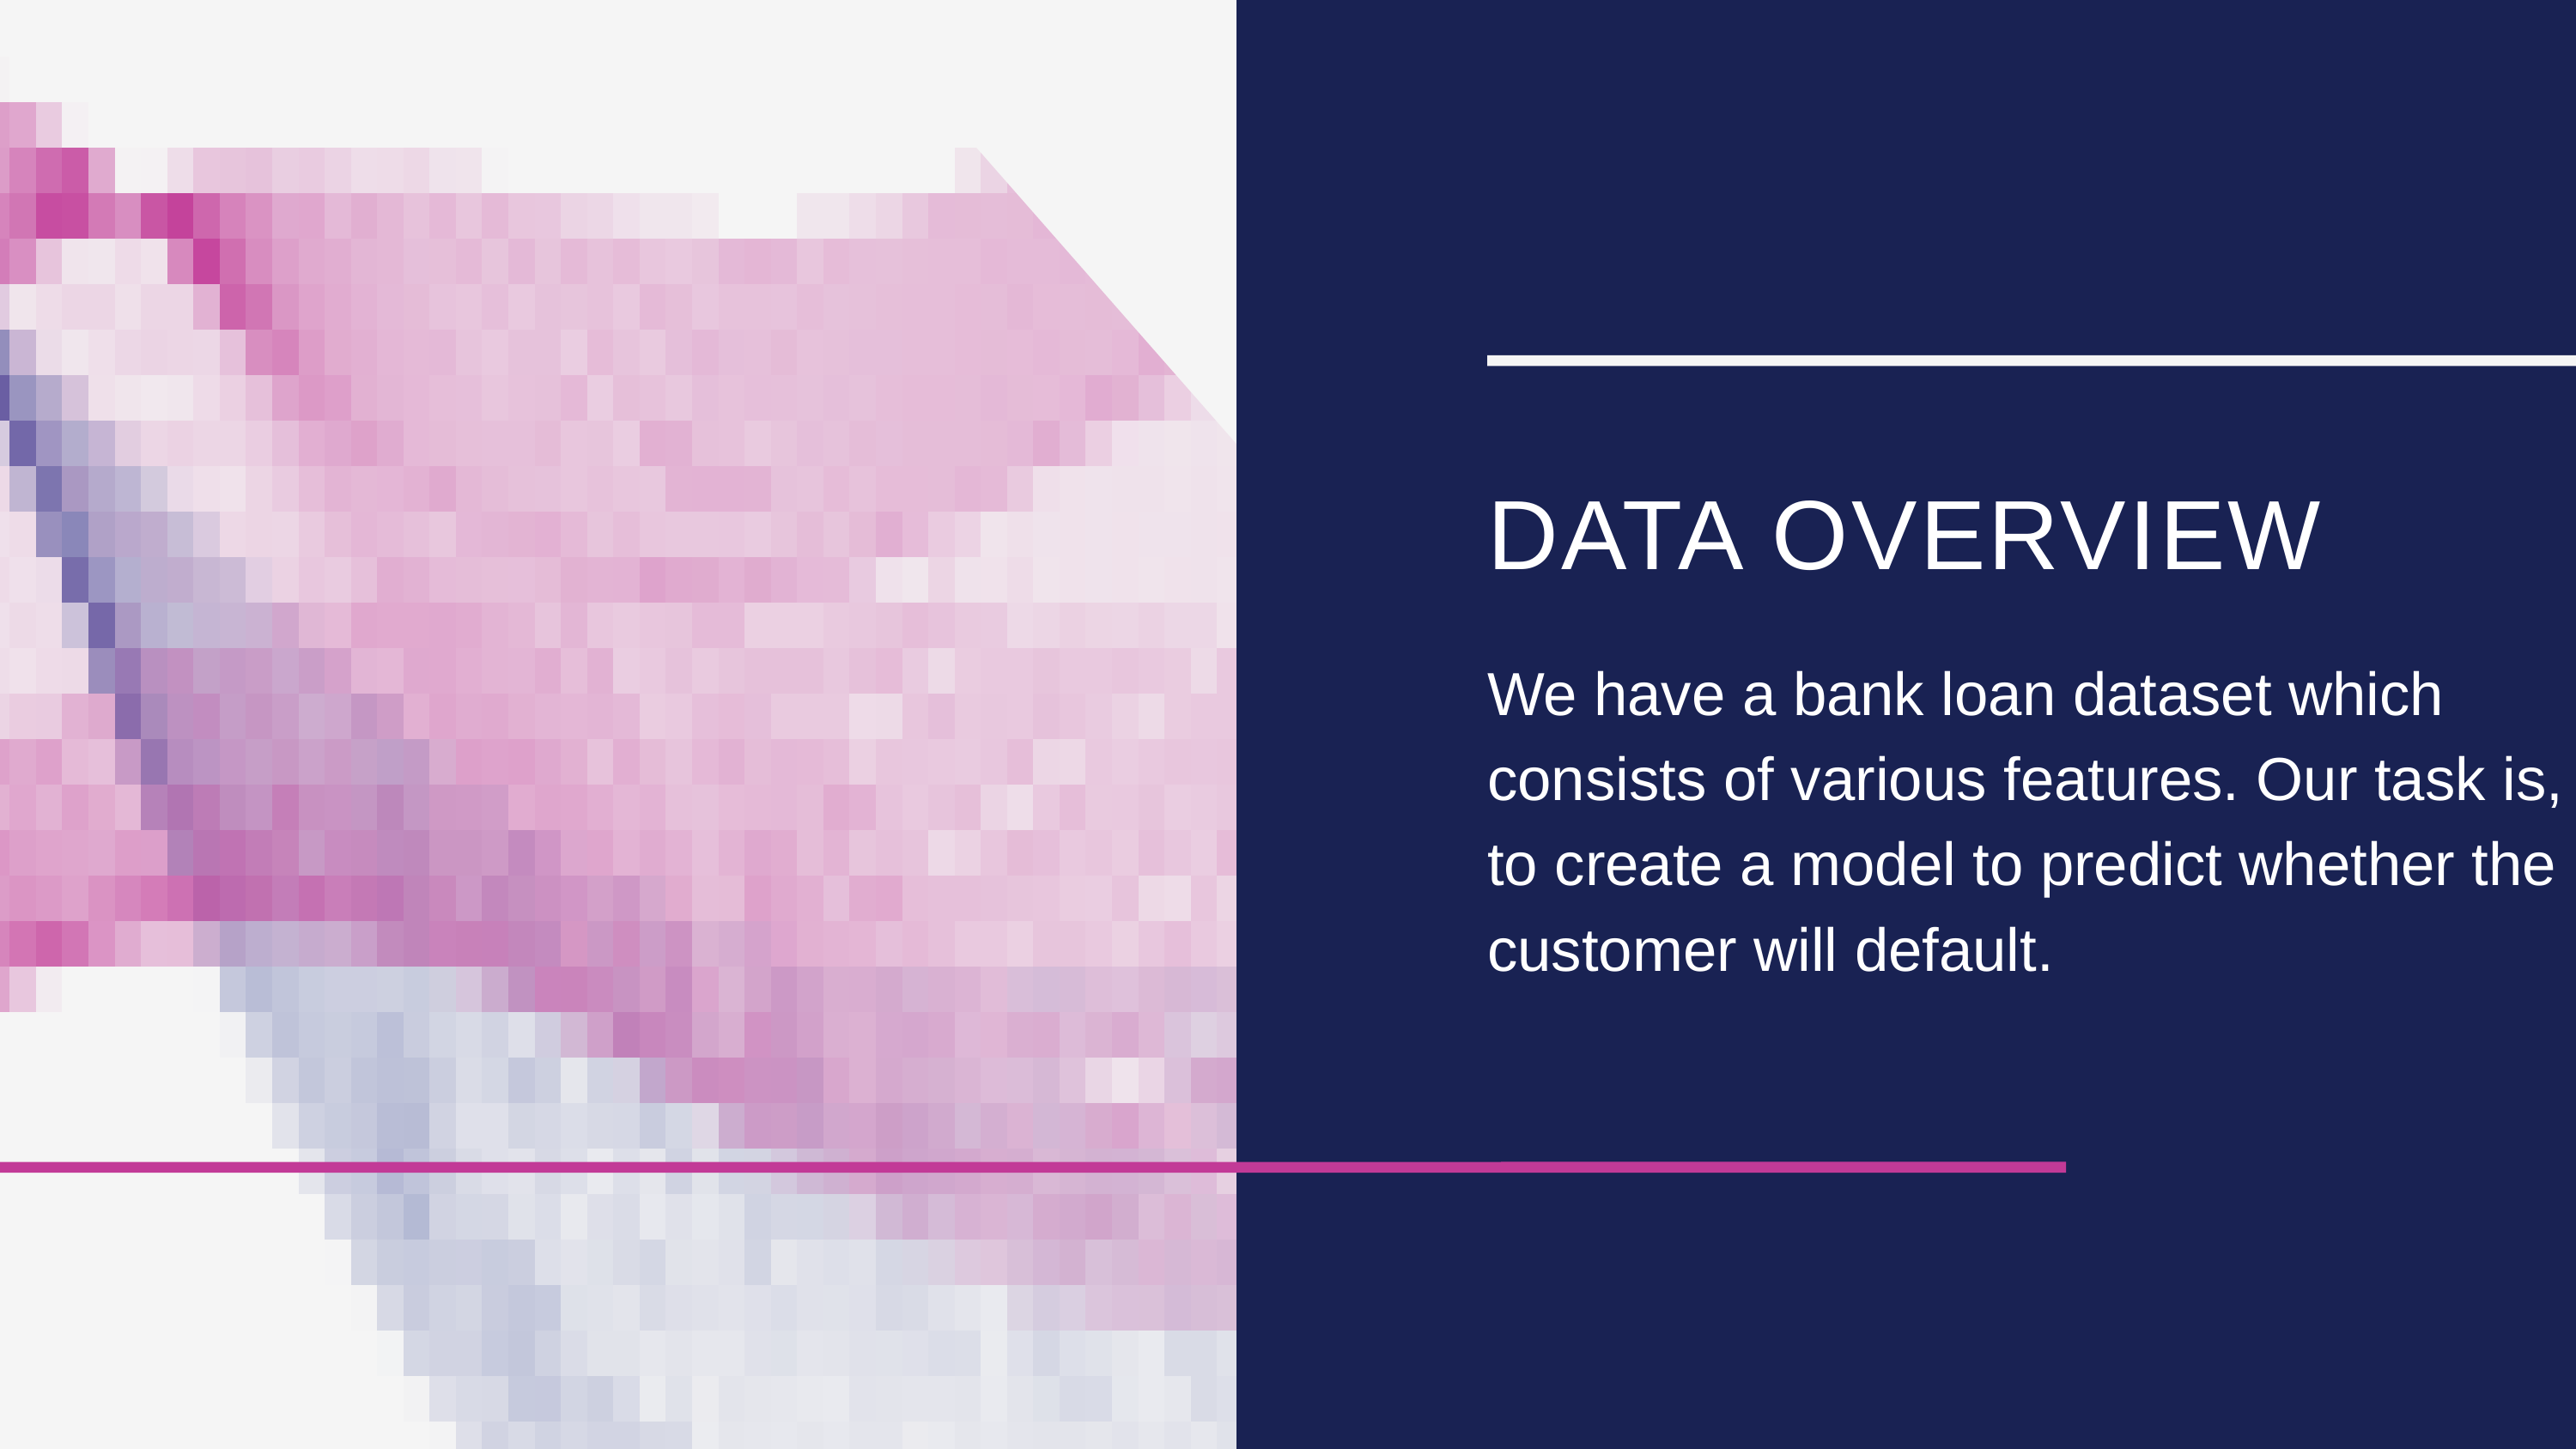

DATA OVERVIEW
We have a bank loan dataset which consists of various features. Our task is, to create a model to predict whether the customer will default.